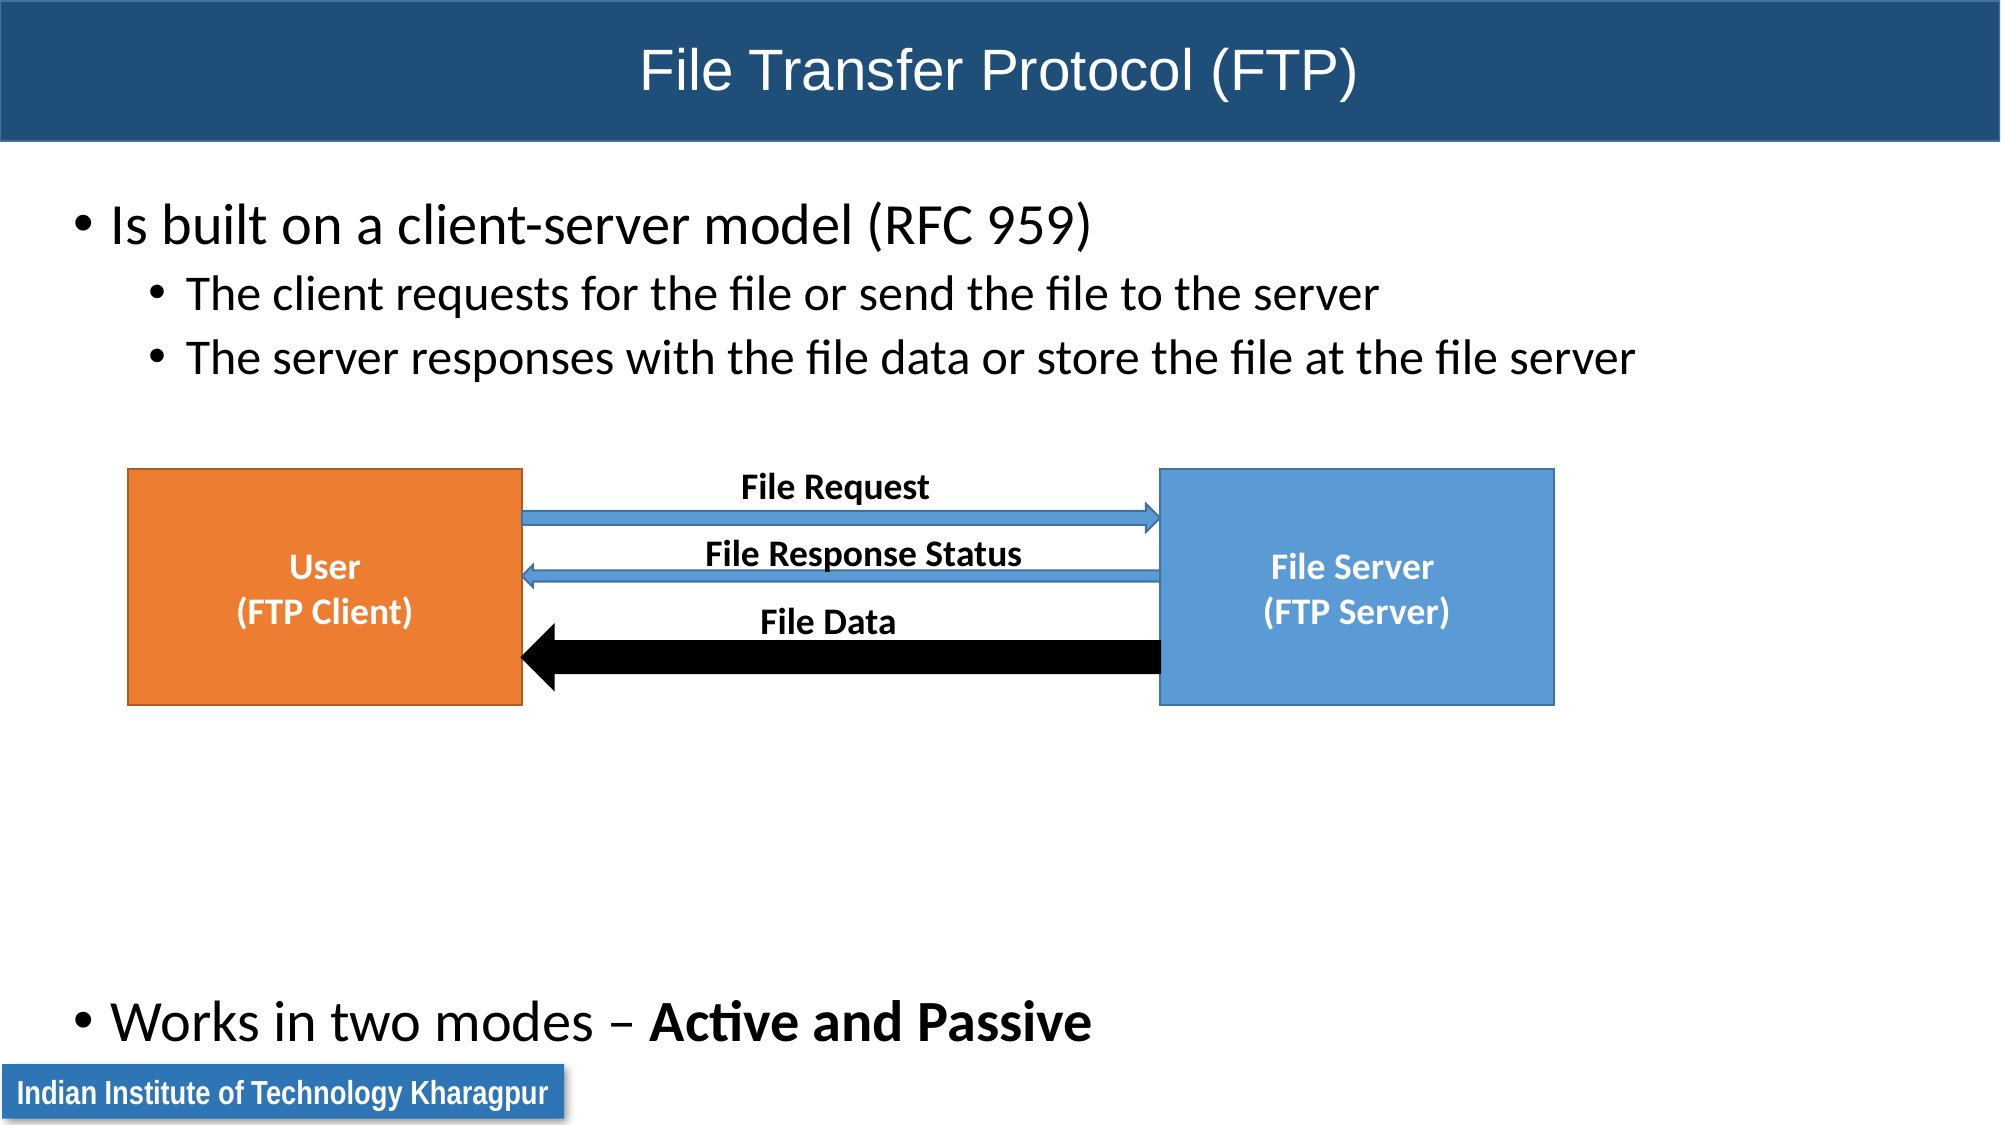

# File Transfer Protocol (FTP)
Is built on a client-server model (RFC 959)
The client requests for the file or send the file to the server
The server responses with the file data or store the file at the file server

Works in two modes – Active and Passive
File Request
User
(FTP Client)
File Server
(FTP Server)

File Response Status

File Data